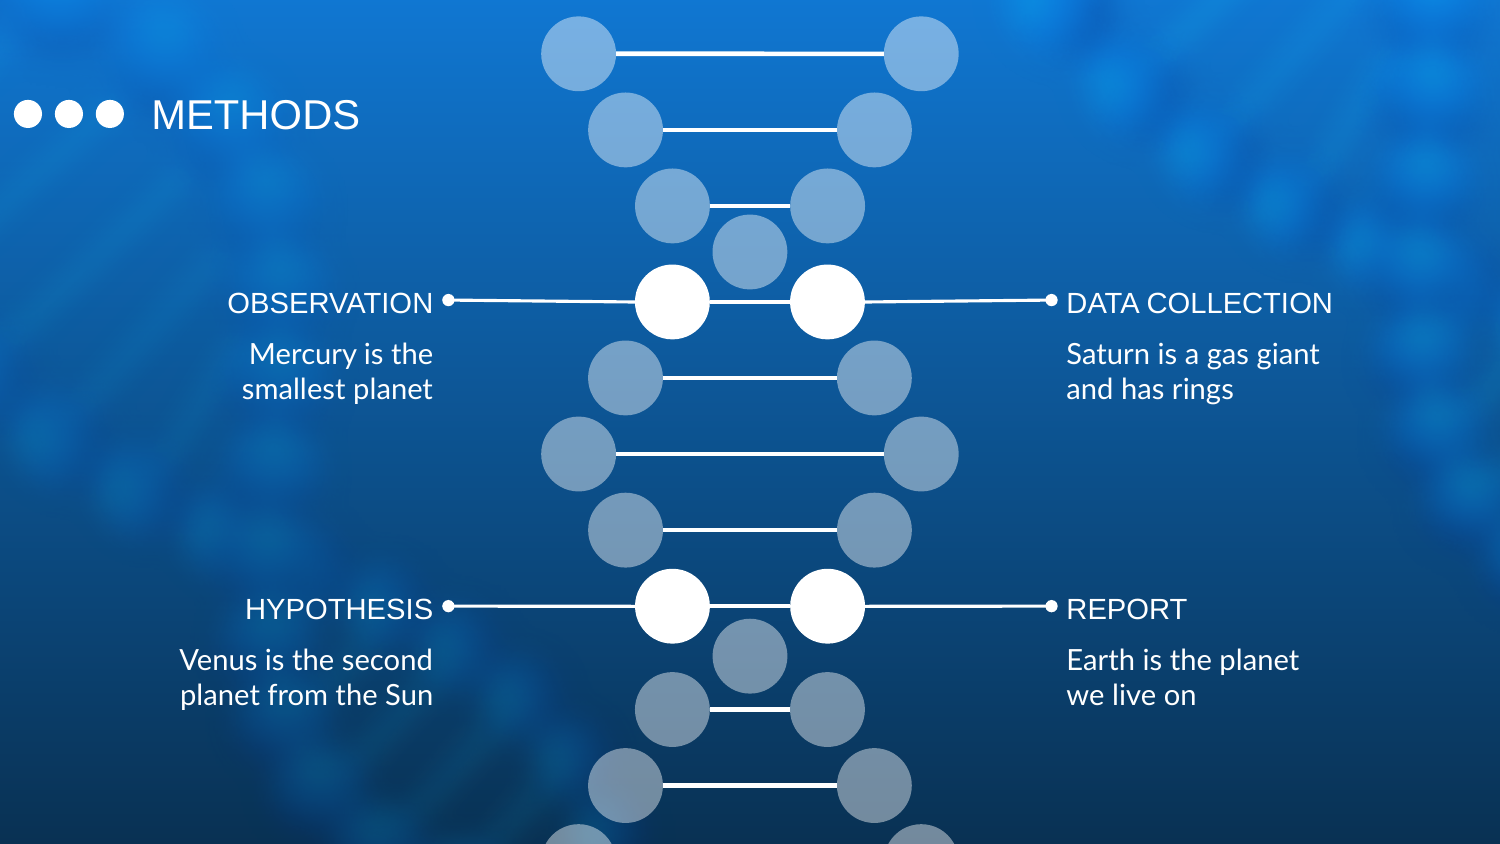

# METHODS
OBSERVATION
DATA COLLECTION
Mercury is the smallest planet
Saturn is a gas giant and has rings
HYPOTHESIS
REPORT
Venus is the second planet from the Sun
Earth is the planet we live on